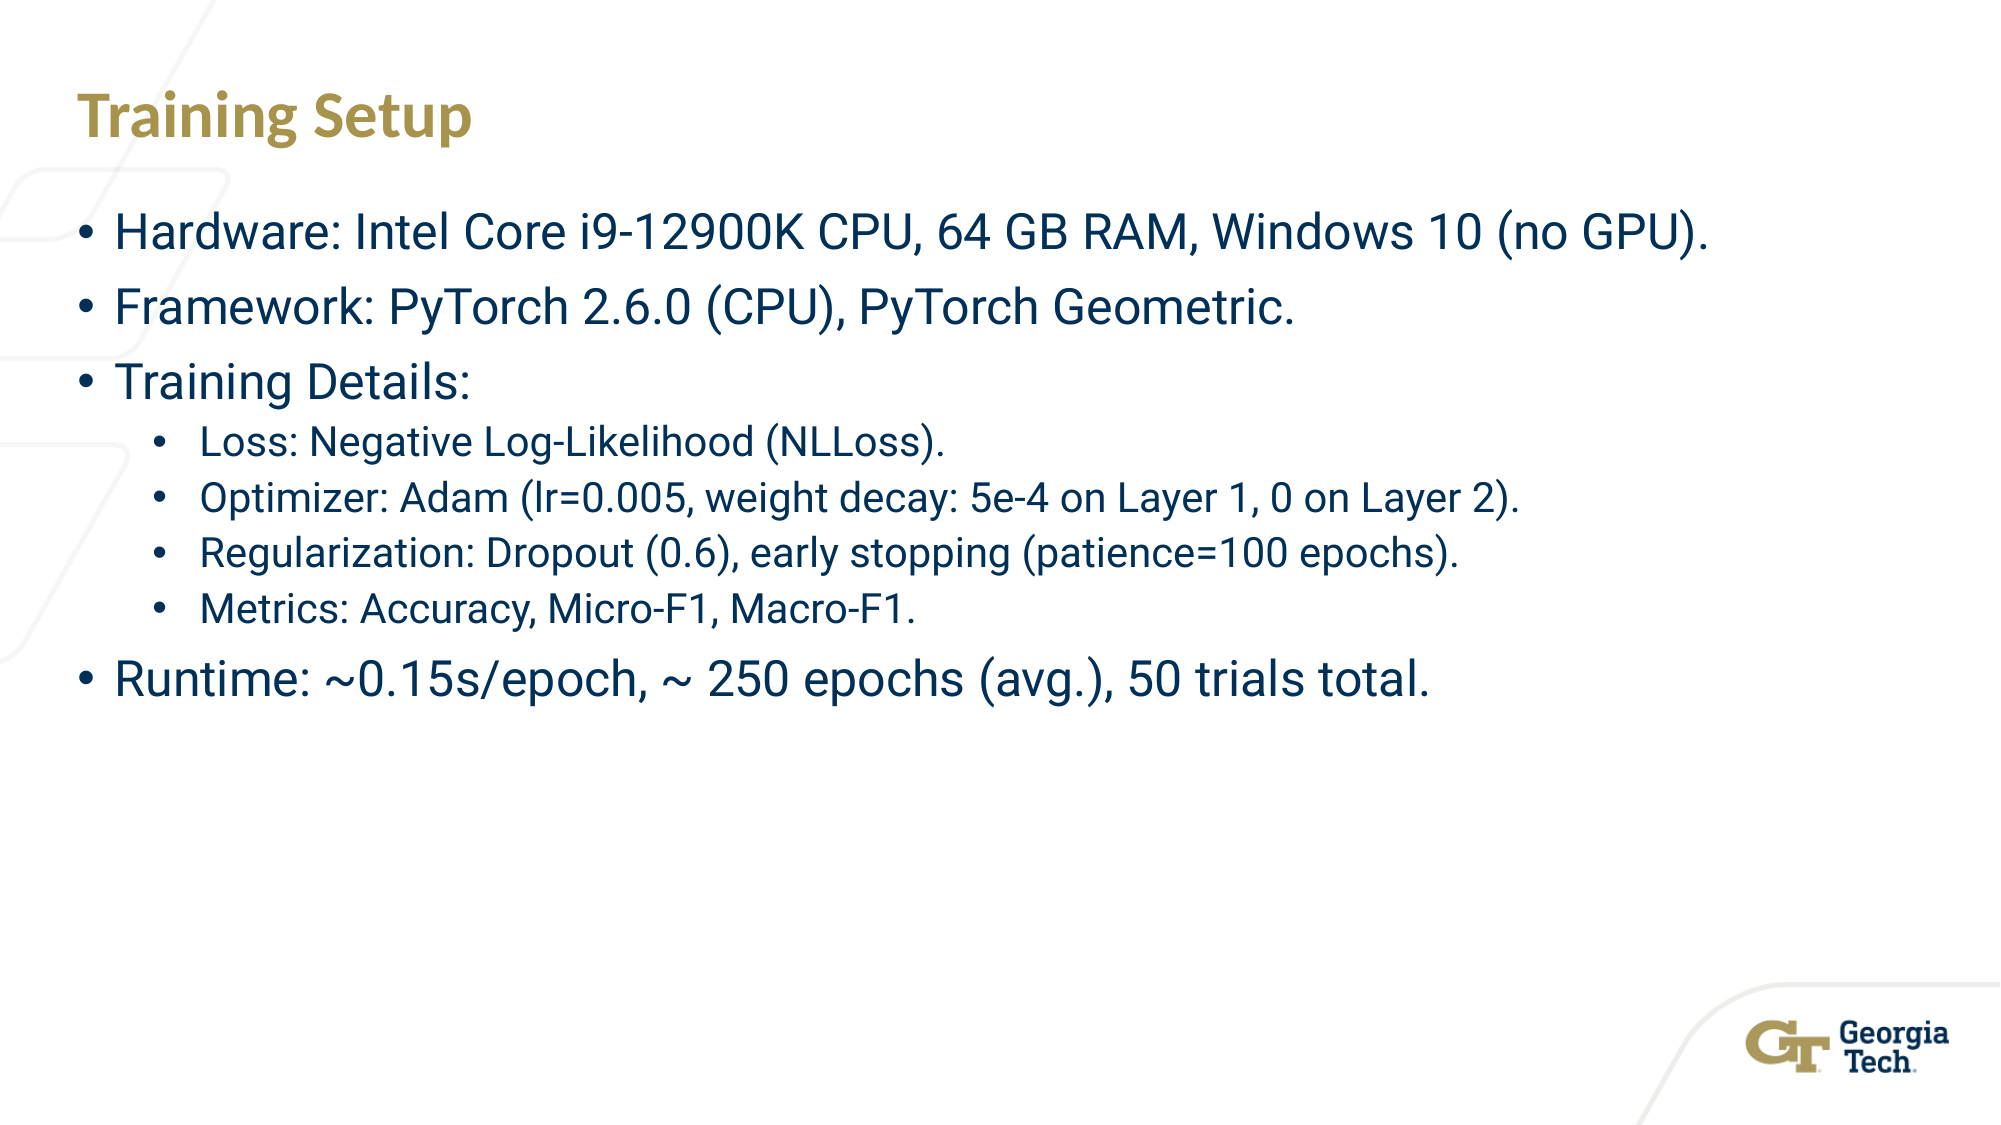

# Training Setup
Hardware: Intel Core i9-12900K CPU, 64 GB RAM, Windows 10 (no GPU).
Framework: PyTorch 2.6.0 (CPU), PyTorch Geometric.
Training Details:
Loss: Negative Log-Likelihood (NLLoss).
Optimizer: Adam (lr=0.005, weight decay: 5e-4 on Layer 1, 0 on Layer 2).
Regularization: Dropout (0.6), early stopping (patience=100 epochs).
Metrics: Accuracy, Micro-F1, Macro-F1.
Runtime: ~0.15s/epoch, ~ 250 epochs (avg.), 50 trials total.